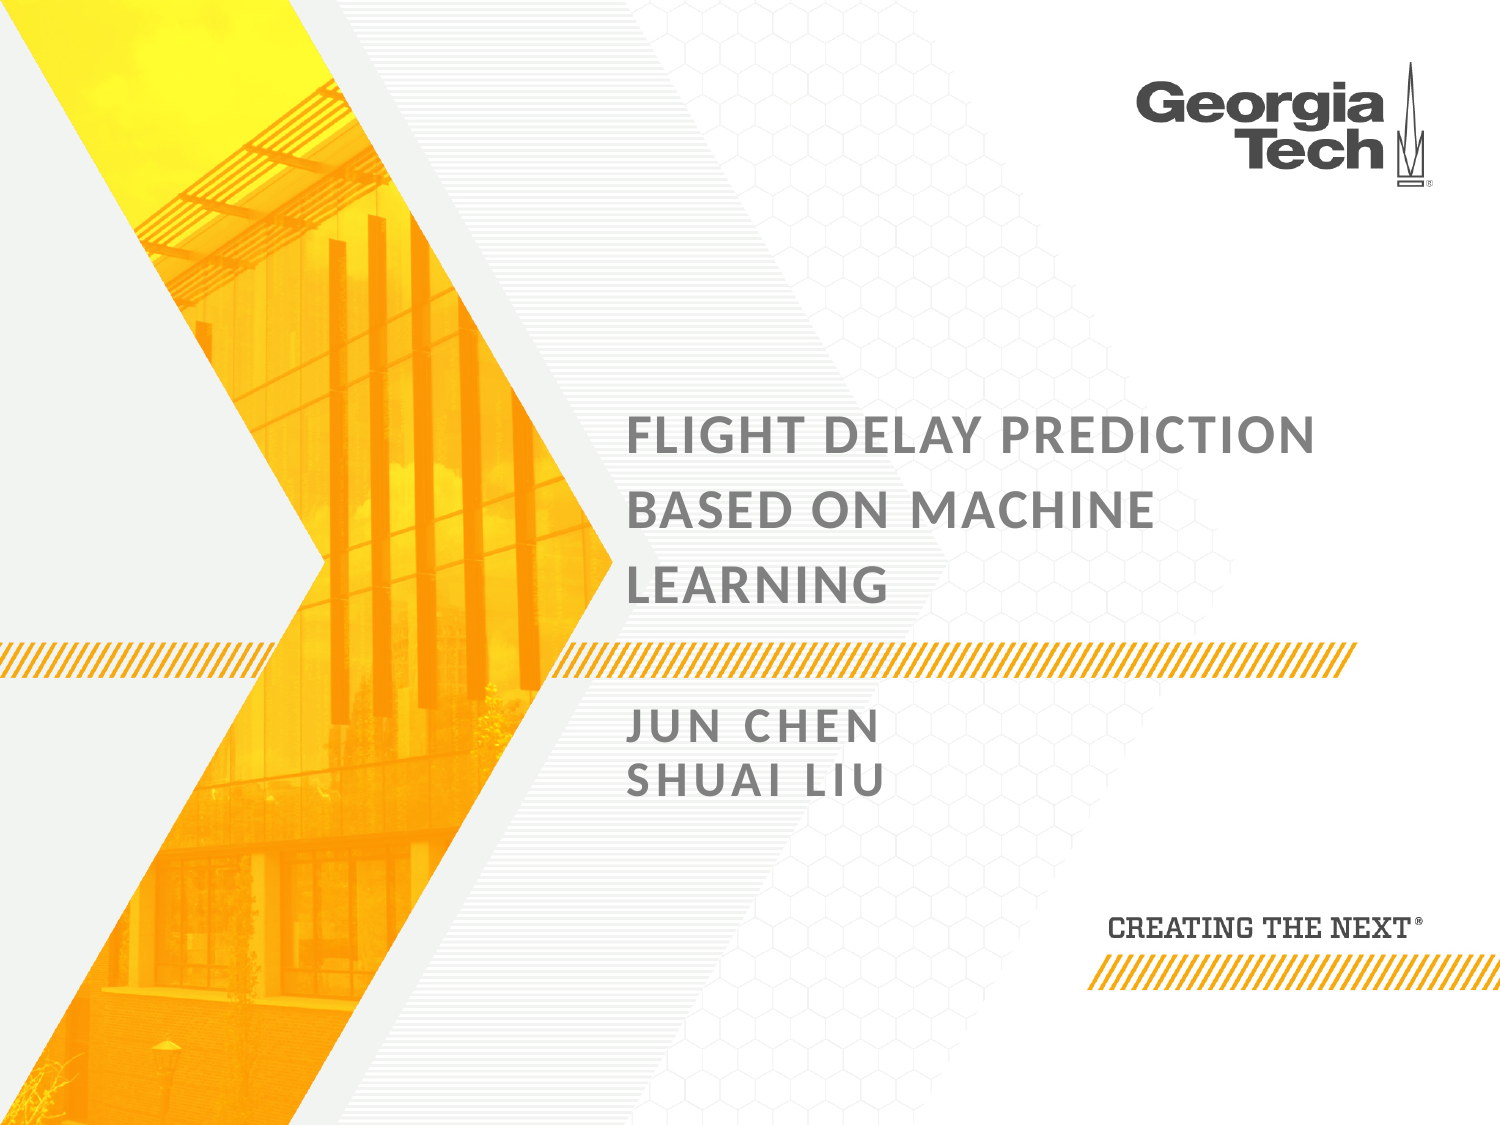

# Flight delay prediction based on machine learning
Jun Chen
Shuai Liu